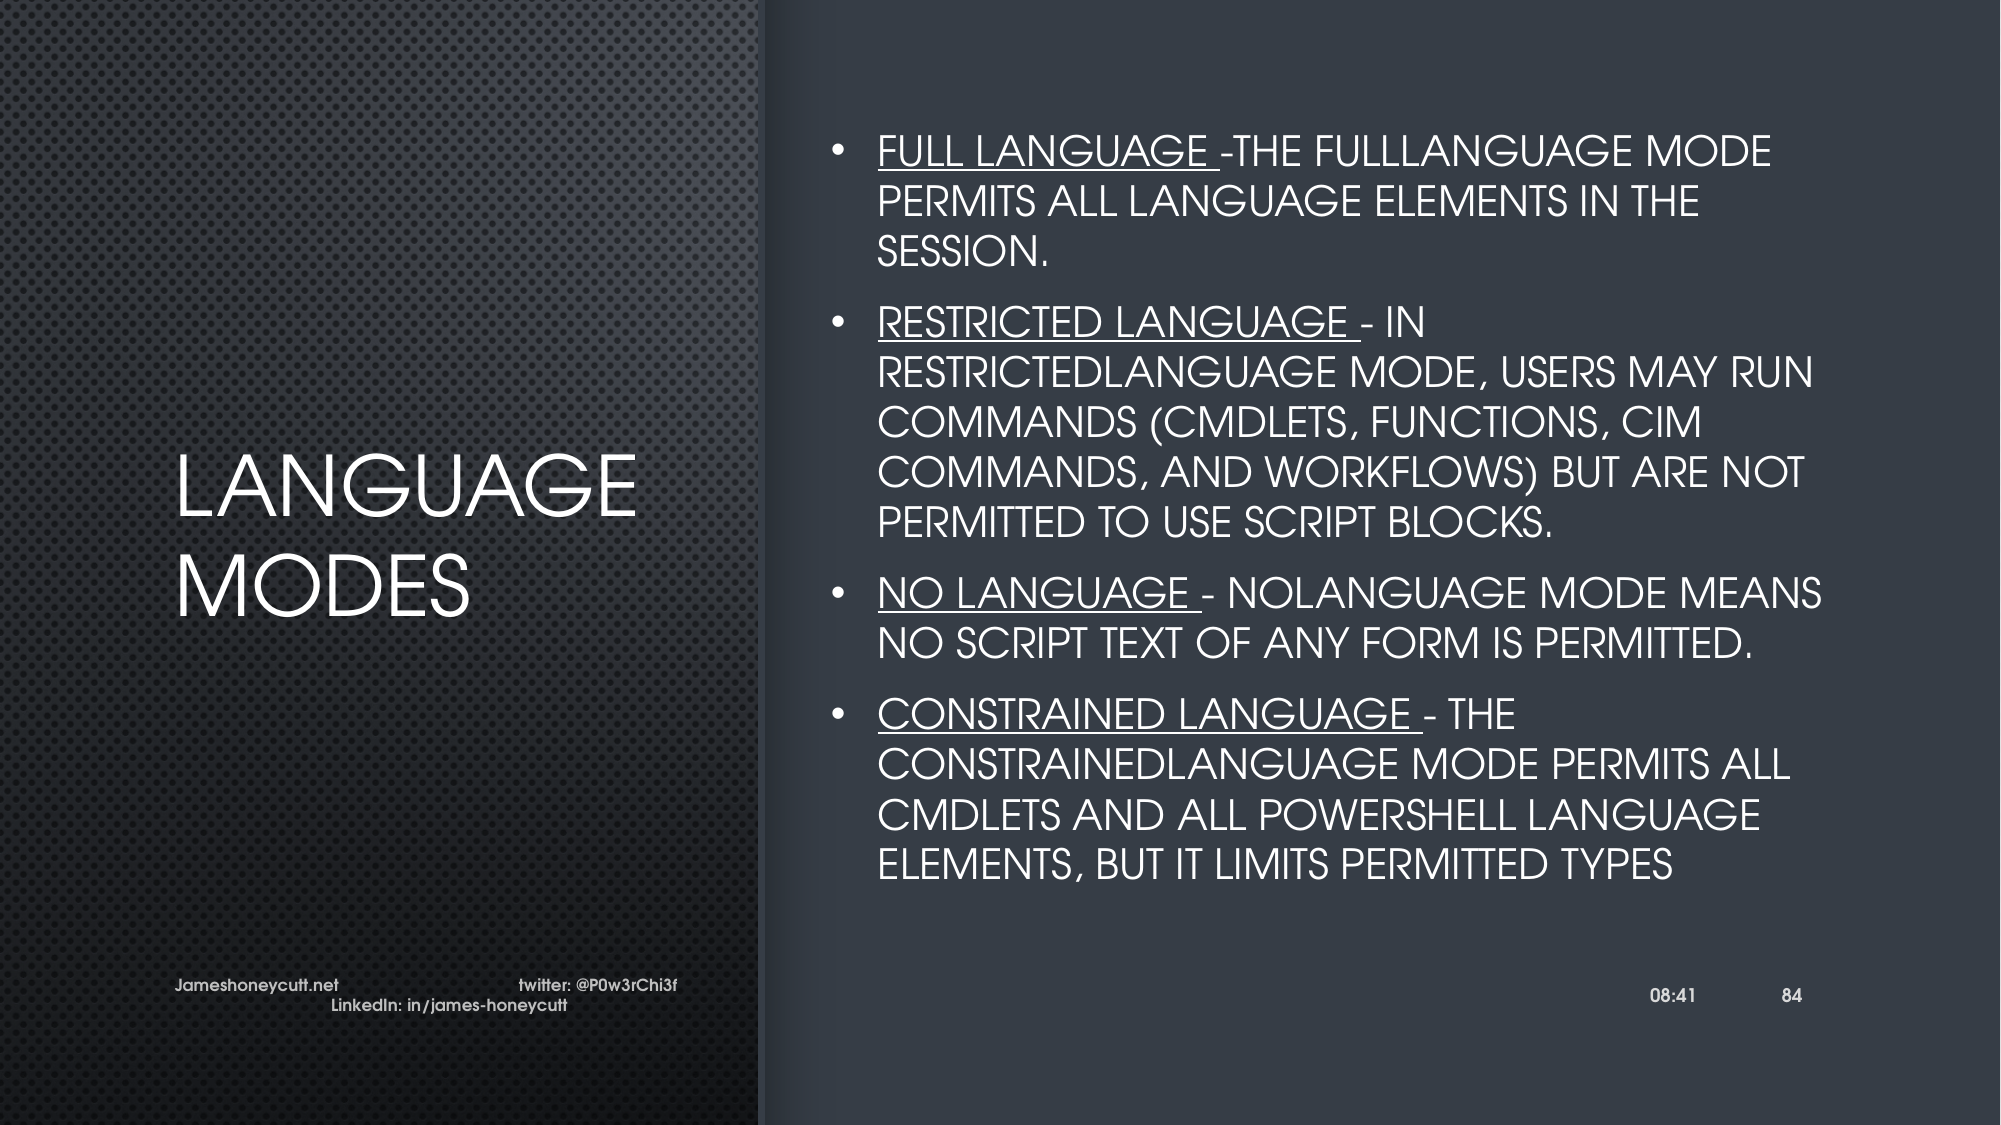

# Language Modes
FULL LANGUAGE -The FullLanguage mode permits all language elements in the session.
RESTRICTED LANGUAGE - In RestrictedLanguage mode, users may run commands (cmdlets, functions, CIM commands, and workflows) but are not permitted to use script blocks.
NO LANGUAGE - NoLanguage mode means no script text of any form is permitted.
CONSTRAINED LANGUAGE - The ConstrainedLanguage mode permits all cmdlets and all PowerShell language elements, but it limits permitted types

Jameshoneycutt.net                                      twitter: @P0w3rChi3f                                      LinkedIn: in/james-honeycutt
08:41
84